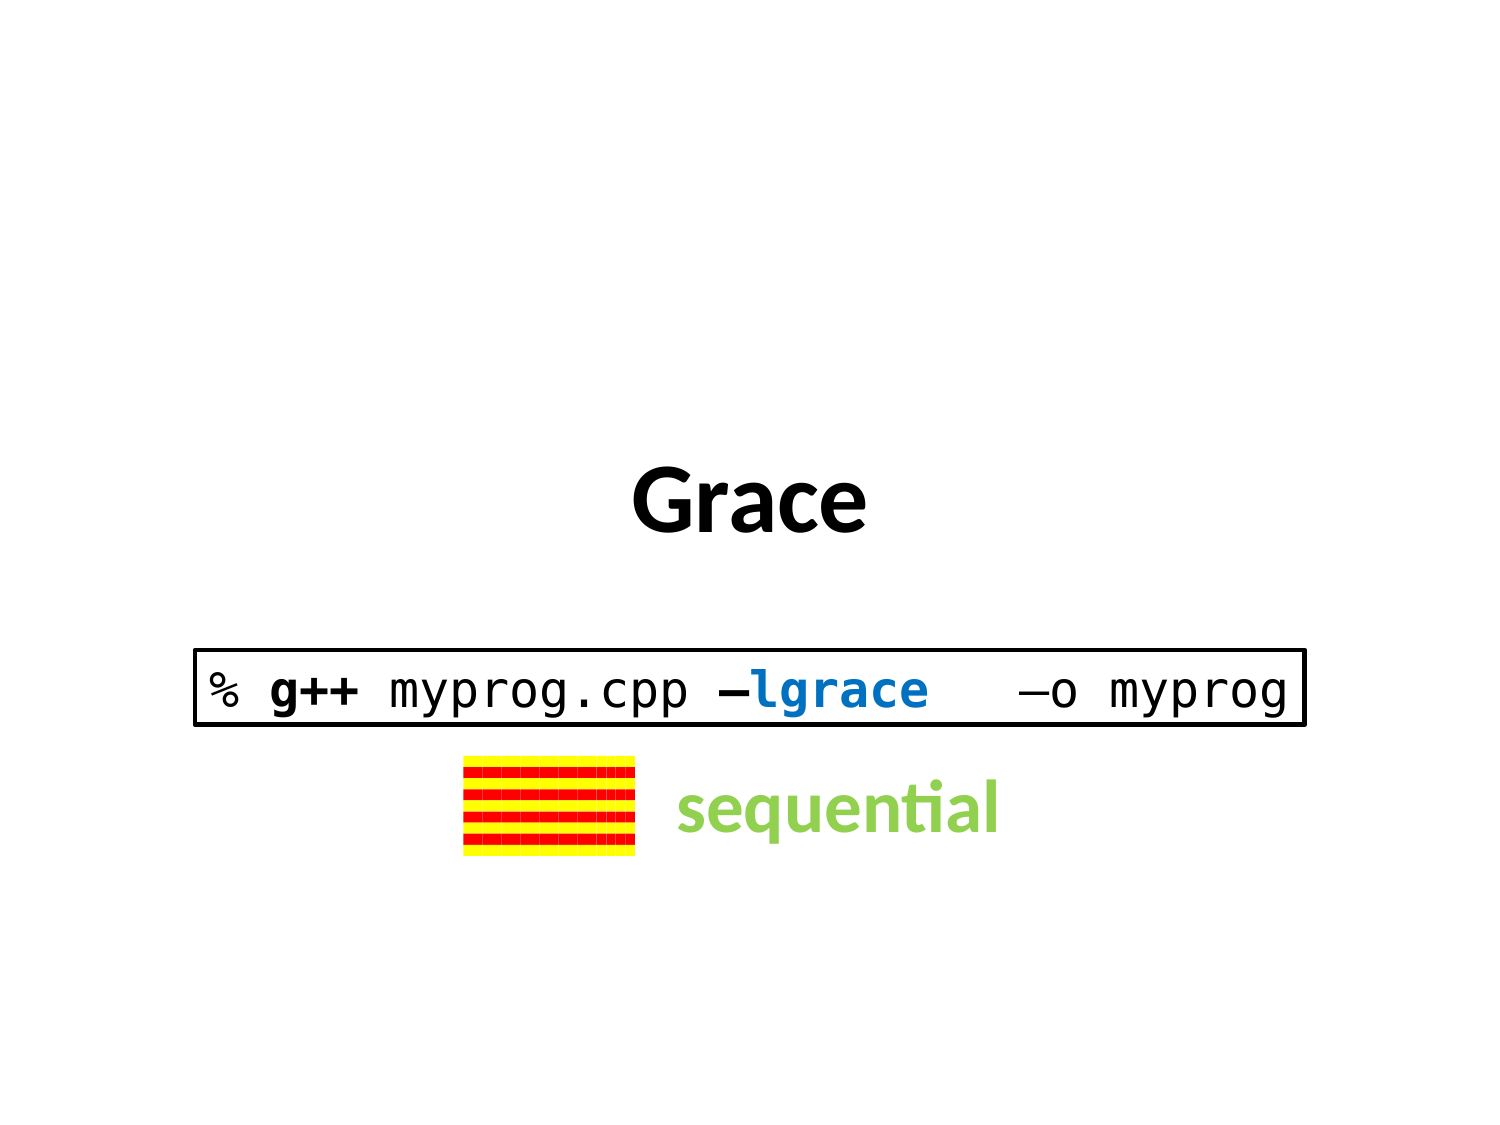

Grace
% g++ myprog.cpp –lgrace   –o myprog
sequential